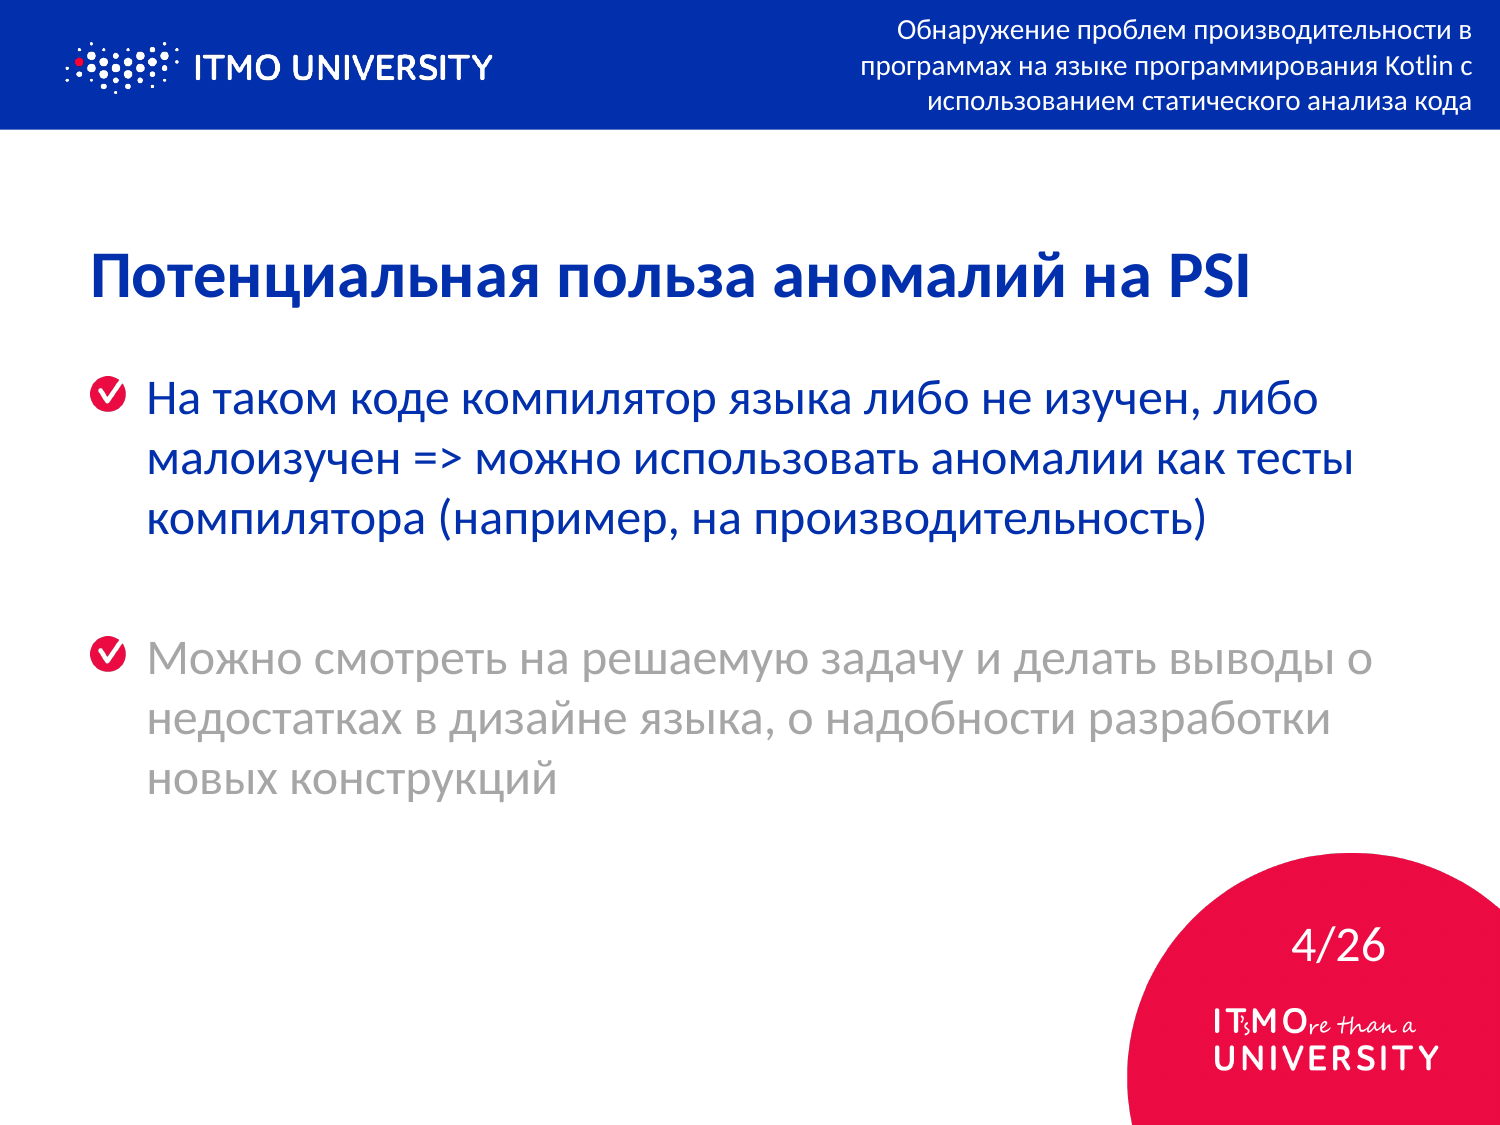

Обнаружение проблем производительности в программах на языке программирования Kotlin с использованием статического анализа кода
# Потенциальная польза аномалий на PSI
На таком коде компилятор языка либо не изучен, либо малоизучен => можно использовать аномалии как тесты компилятора (например, на производительность)

Можно смотреть на решаемую задачу и делать выводы о недостатках в дизайне языка, о надобности разработки новых конструкций
4/26